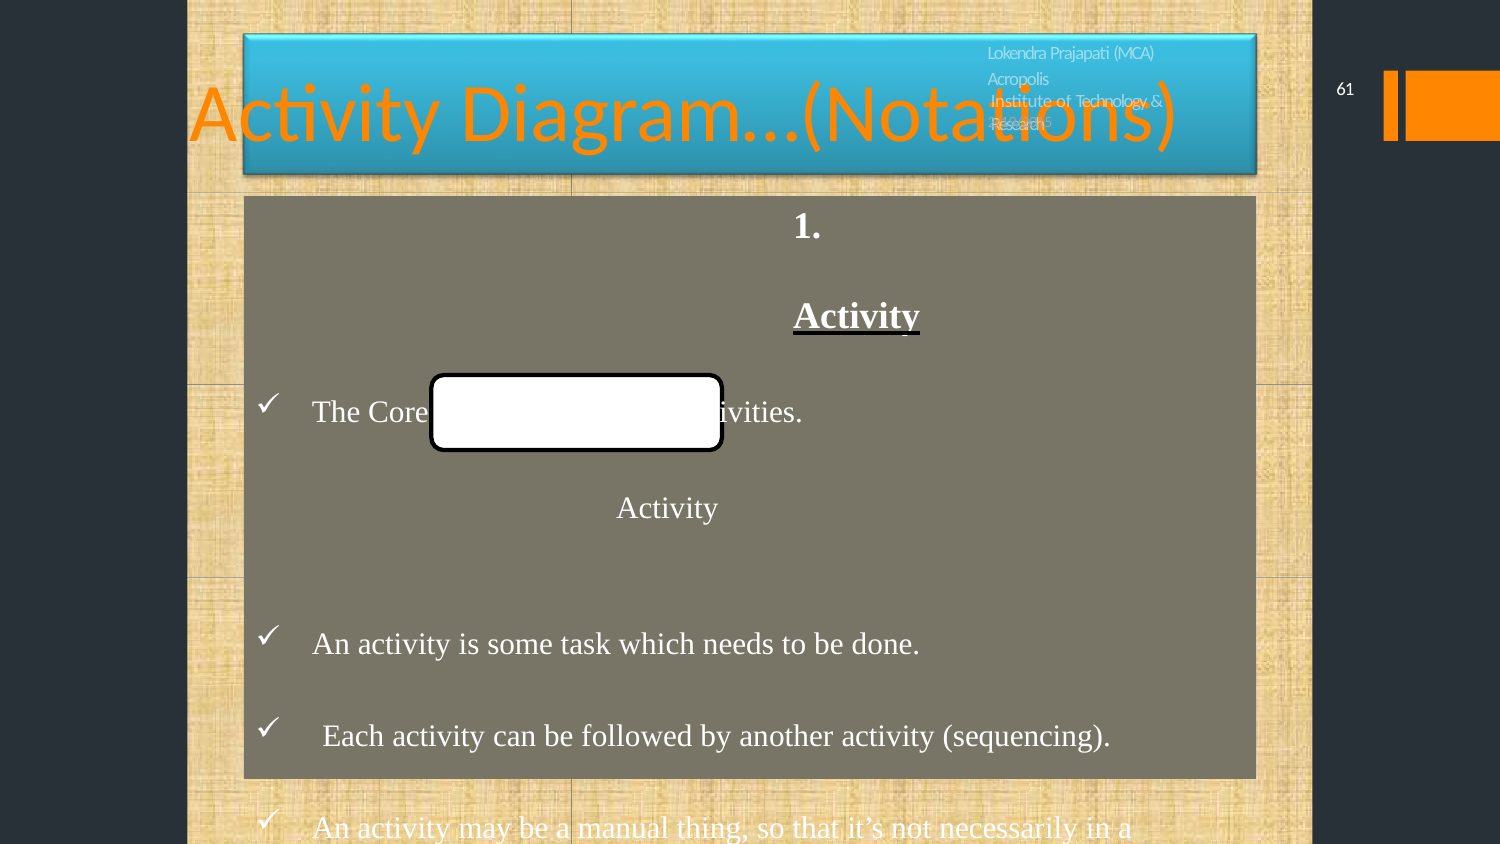

Lokendra Prajapati (MCA) Acropolis
Institute of Technology & Research
# Activity Diagram…(Notations)
61
2/19/2015

1.	Activity

The Core symbol is used for Activities.

Activity

An activity is some task which needs to be done.

Each activity can be followed by another activity (sequencing).

An activity may be a manual thing, so that it’s not necessarily in a program.